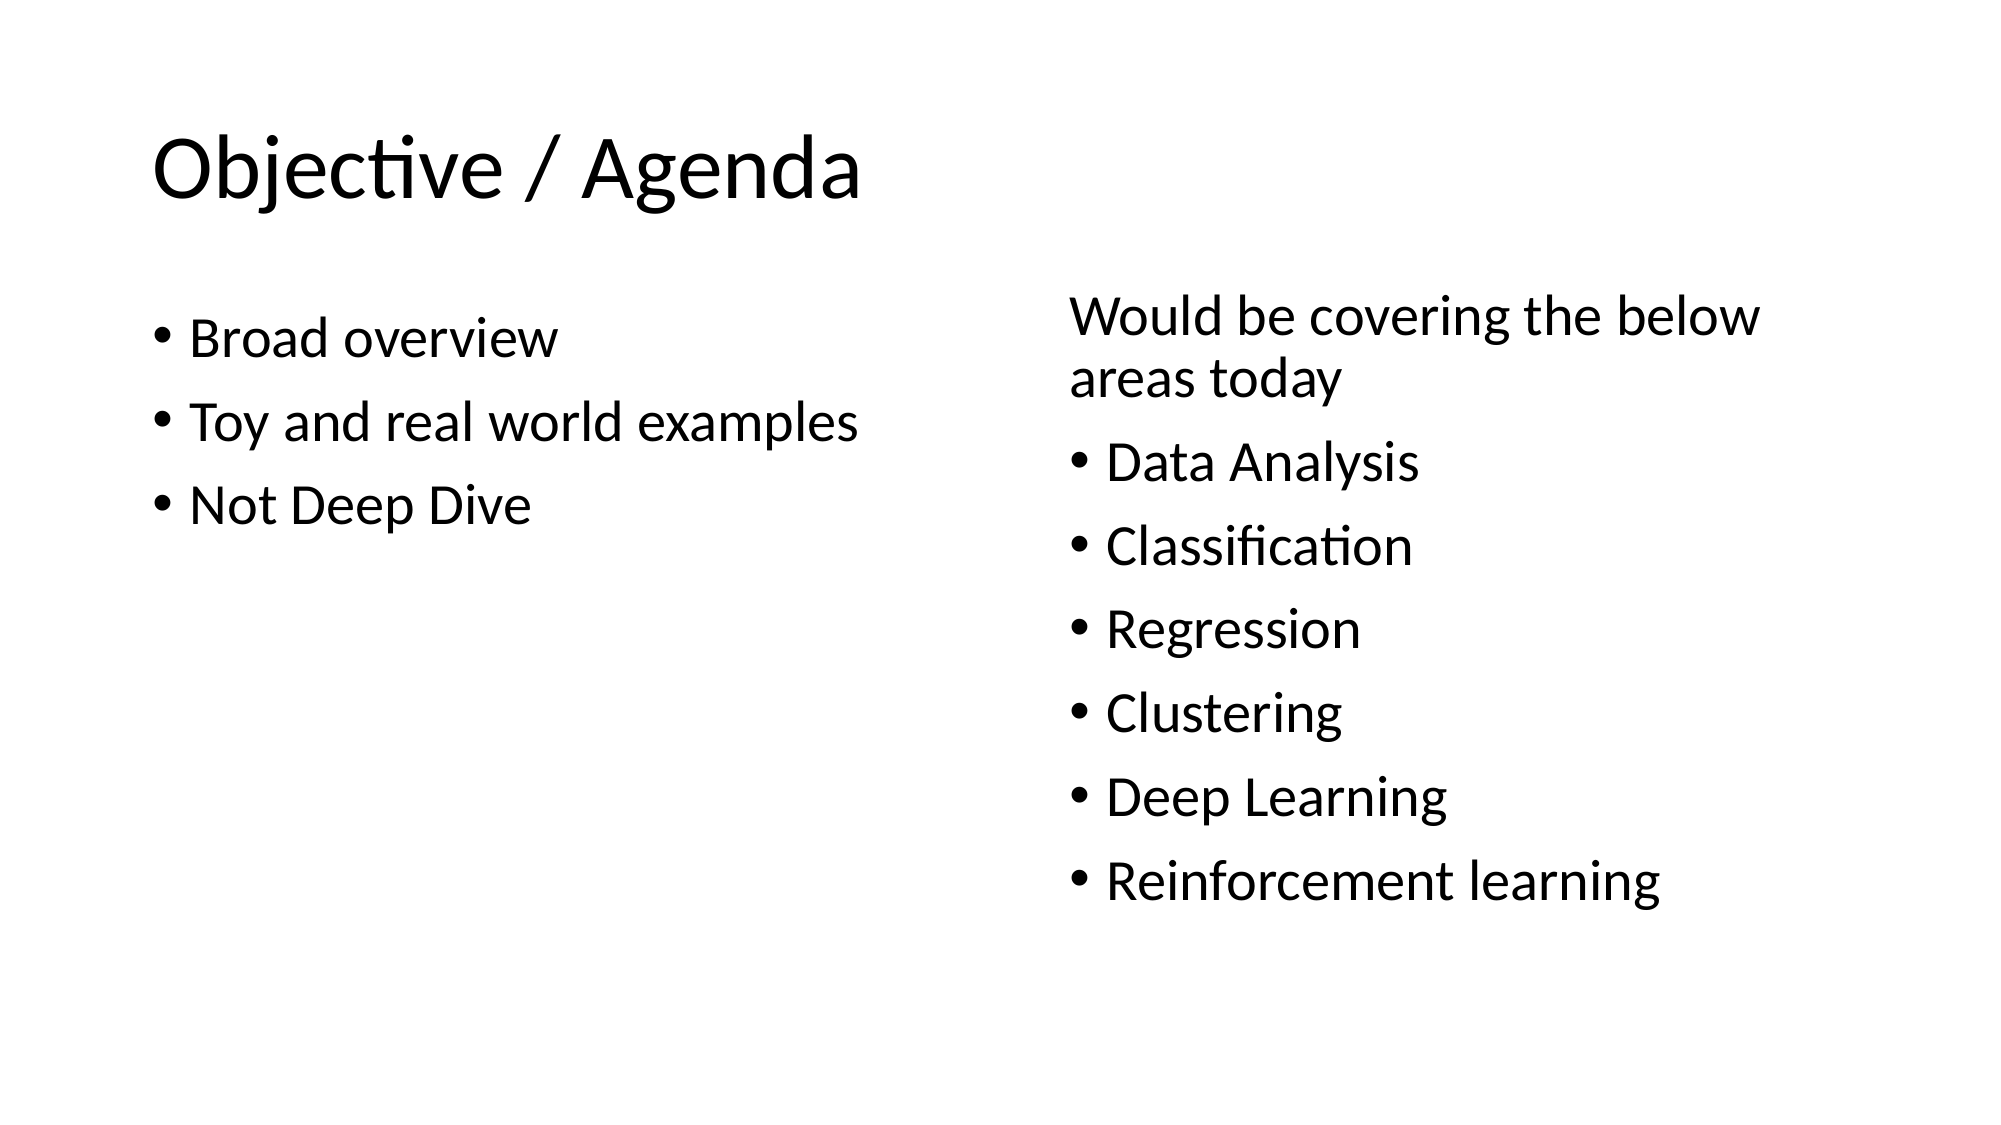

# Objective / Agenda
Would be covering the below areas today
Data Analysis
Classification
Regression
Clustering
Deep Learning
Reinforcement learning
Broad overview
Toy and real world examples
Not Deep Dive